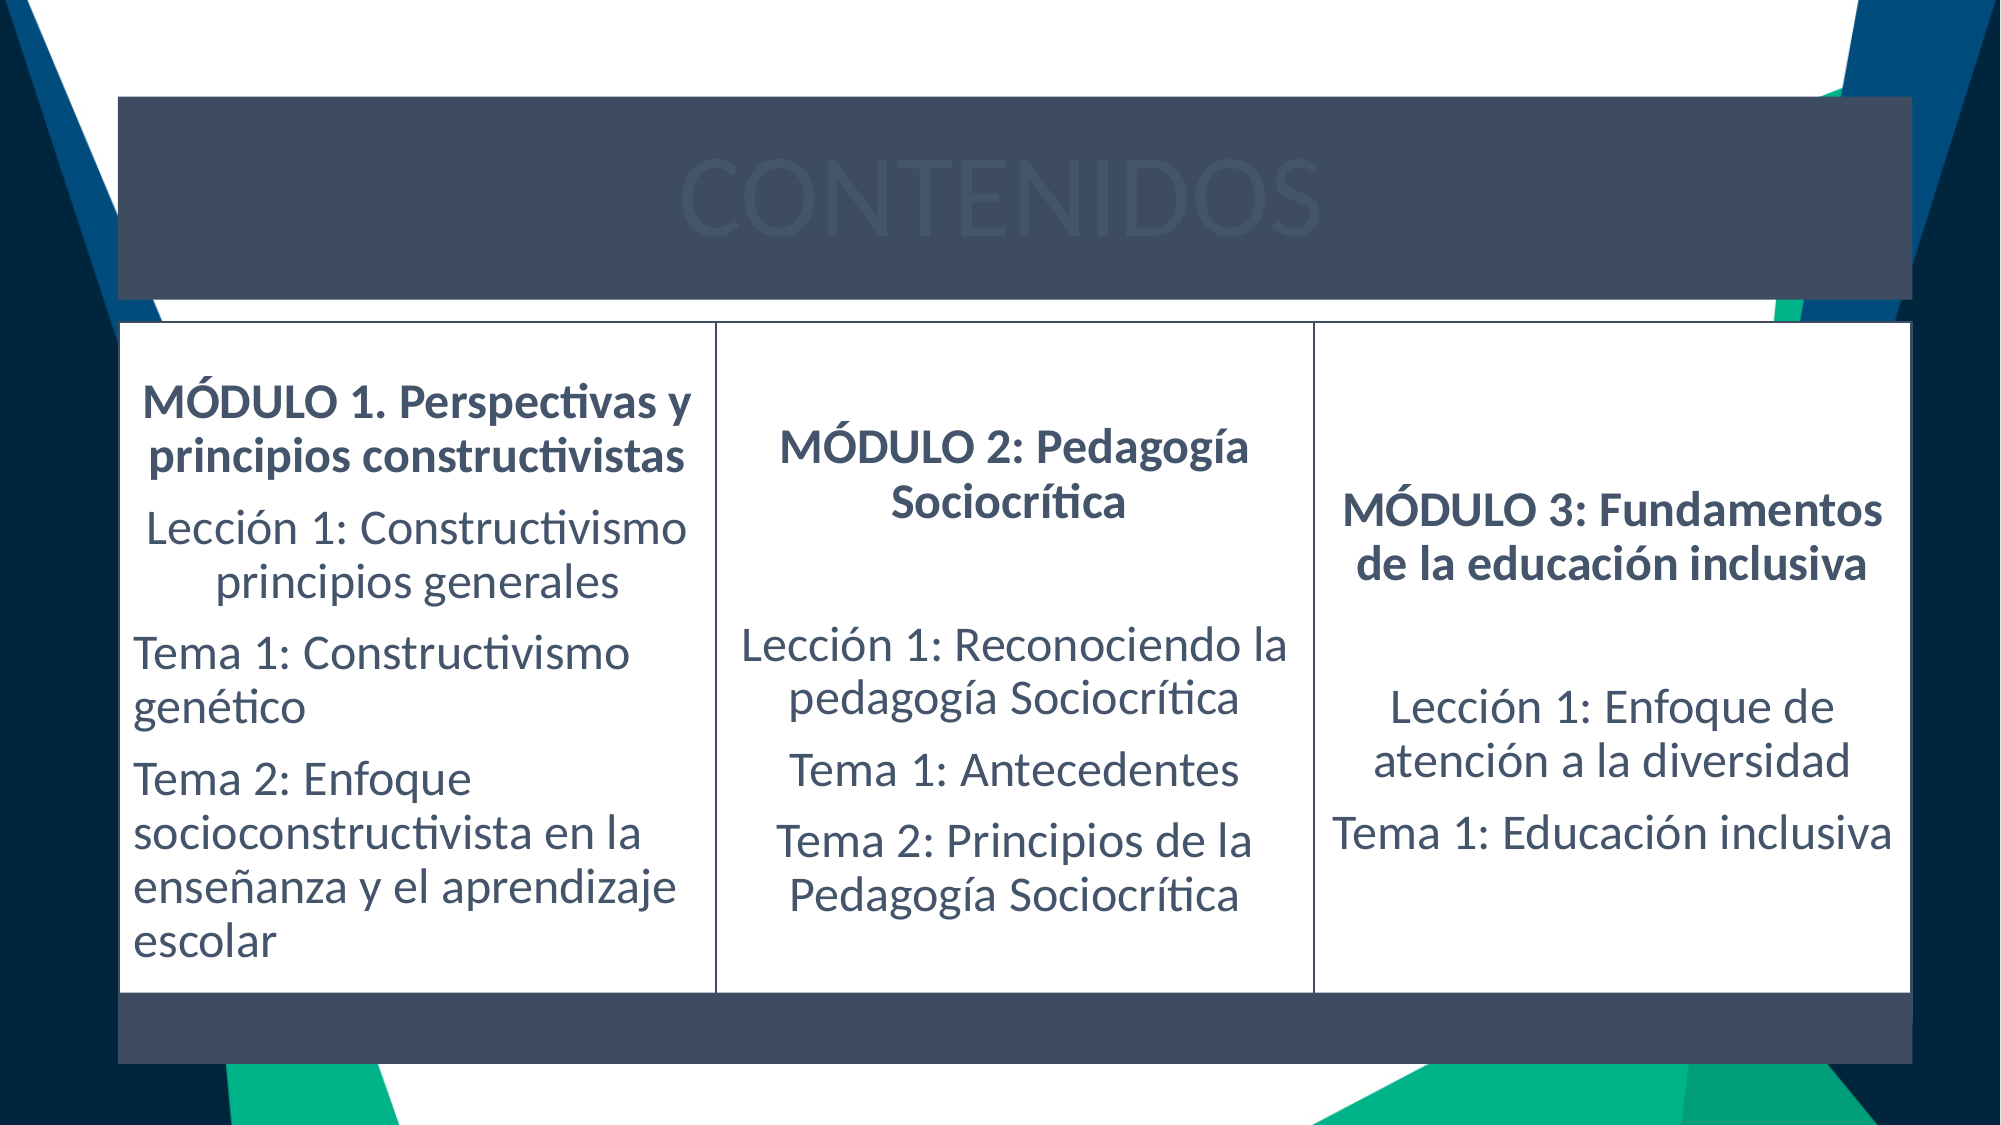

CONTENIDOS
MÓDULO 1. Perspectivas y principios constructivistas
Lección 1: Constructivismo principios generales
Tema 1: Constructivismo genético
Tema 2: Enfoque socioconstructivista en la enseñanza y el aprendizaje escolar
MÓDULO 2: Pedagogía Sociocrítica

Lección 1: Reconociendo la pedagogía Sociocrítica
Tema 1: Antecedentes
Tema 2: Principios de la Pedagogía Sociocrítica
MÓDULO 3: Fundamentos de la educación inclusiva

Lección 1: Enfoque de atención a la diversidad
Tema 1: Educación inclusiva